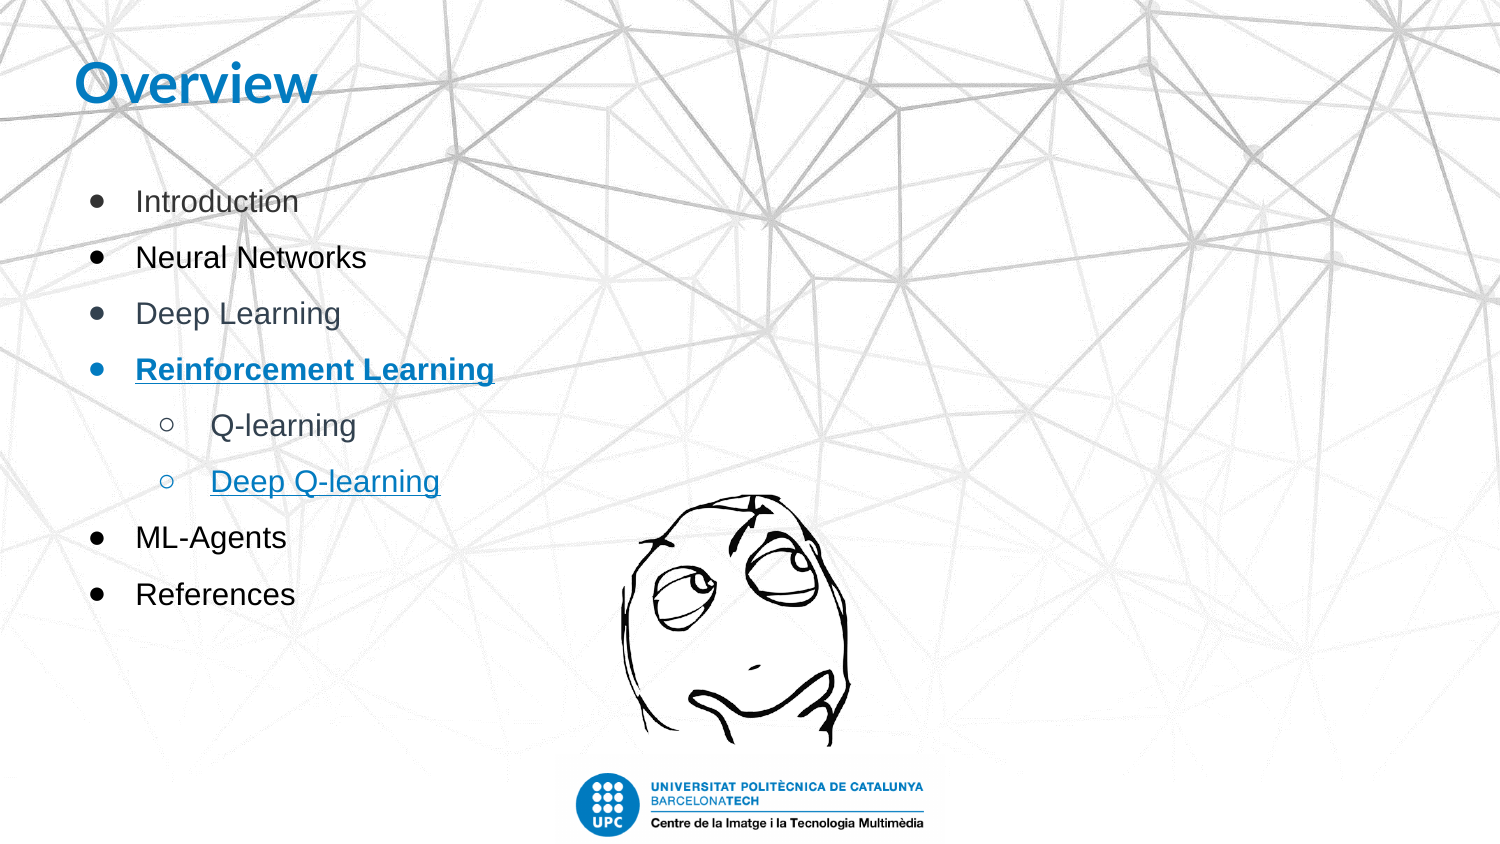

Overview
Introduction
Neural Networks
Deep Learning
Reinforcement Learning
Q-learning
Deep Q-learning
ML-Agents
References